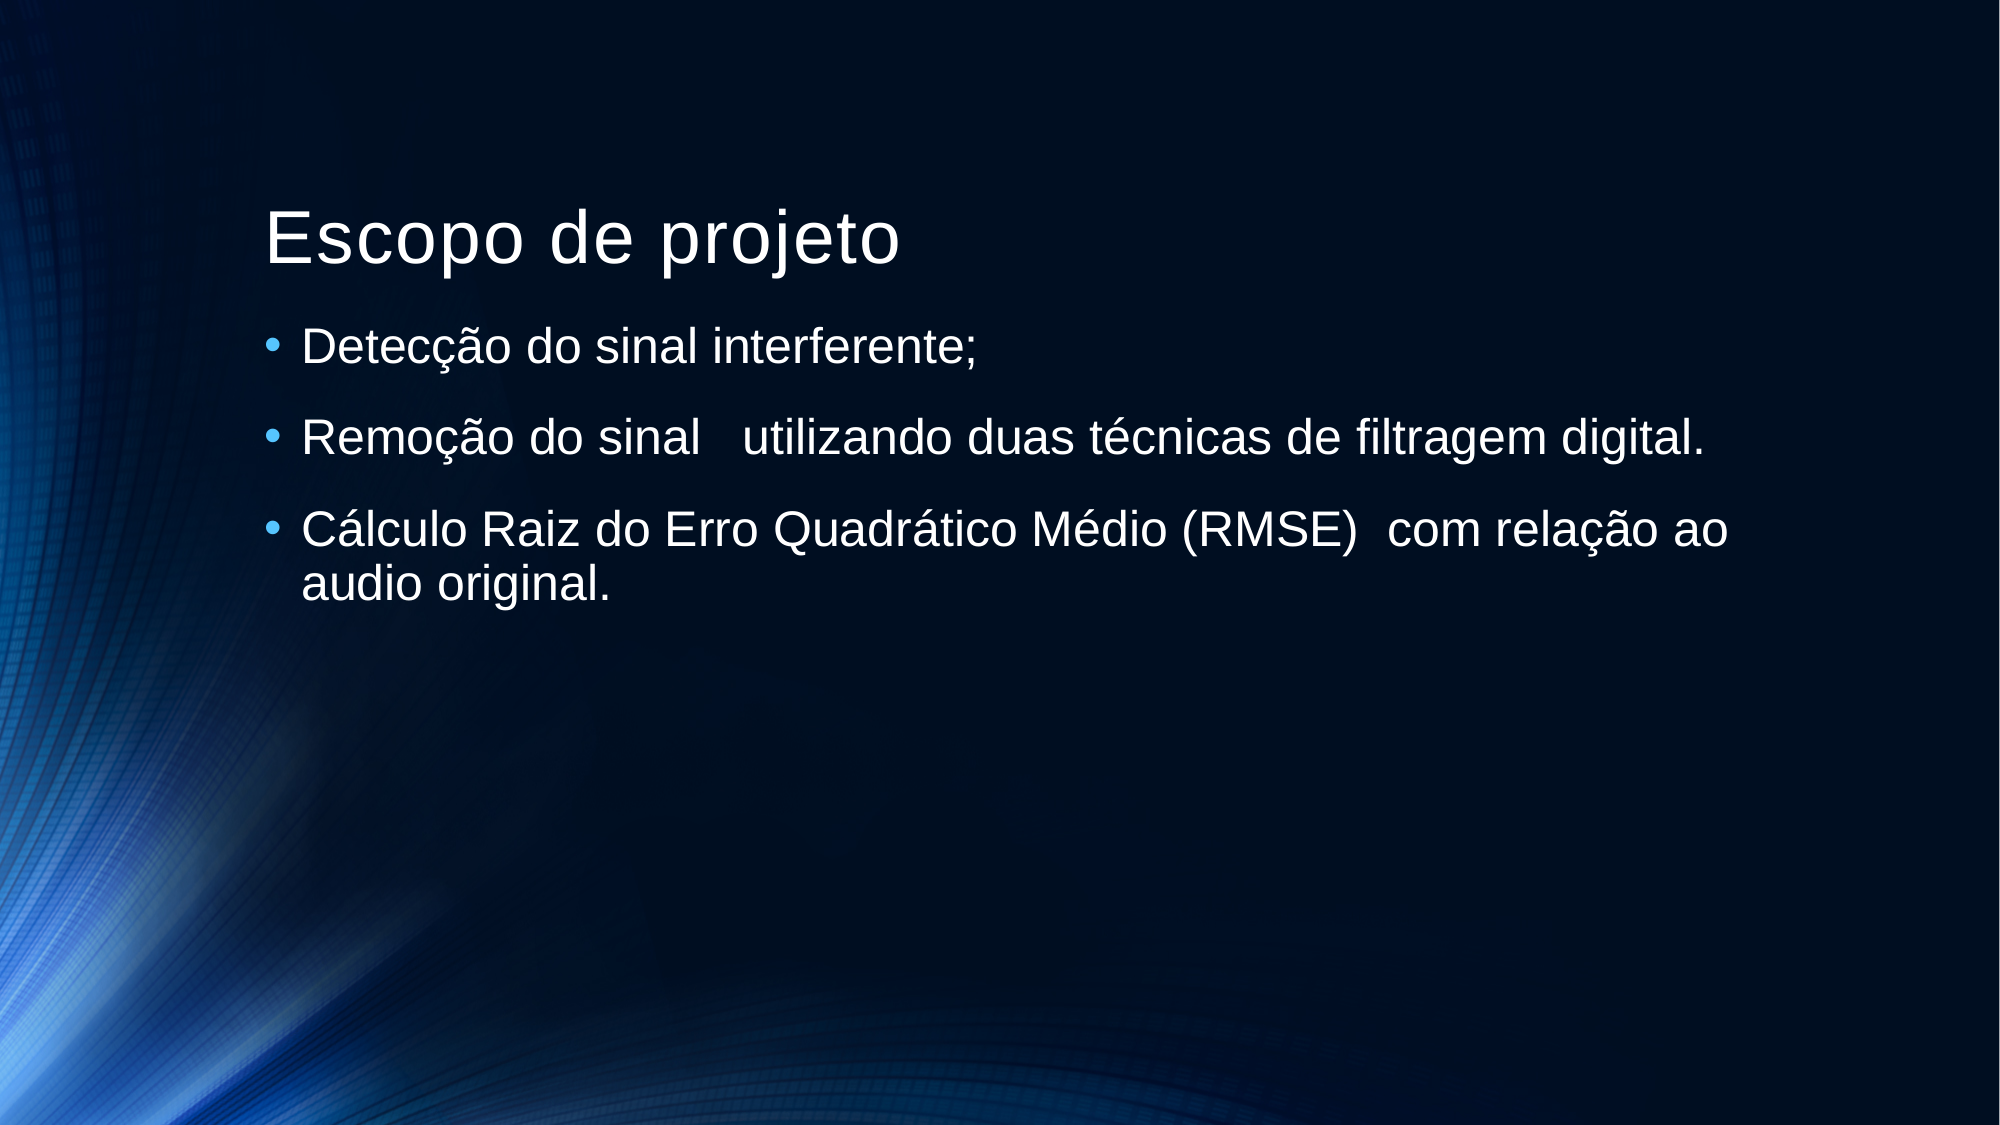

# Escopo de projeto
Detecção do sinal interferente;
Remoção do sinal   utilizando duas técnicas de filtragem digital.
Cálculo Raiz do Erro Quadrático Médio (RMSE)  com relação ao audio original.